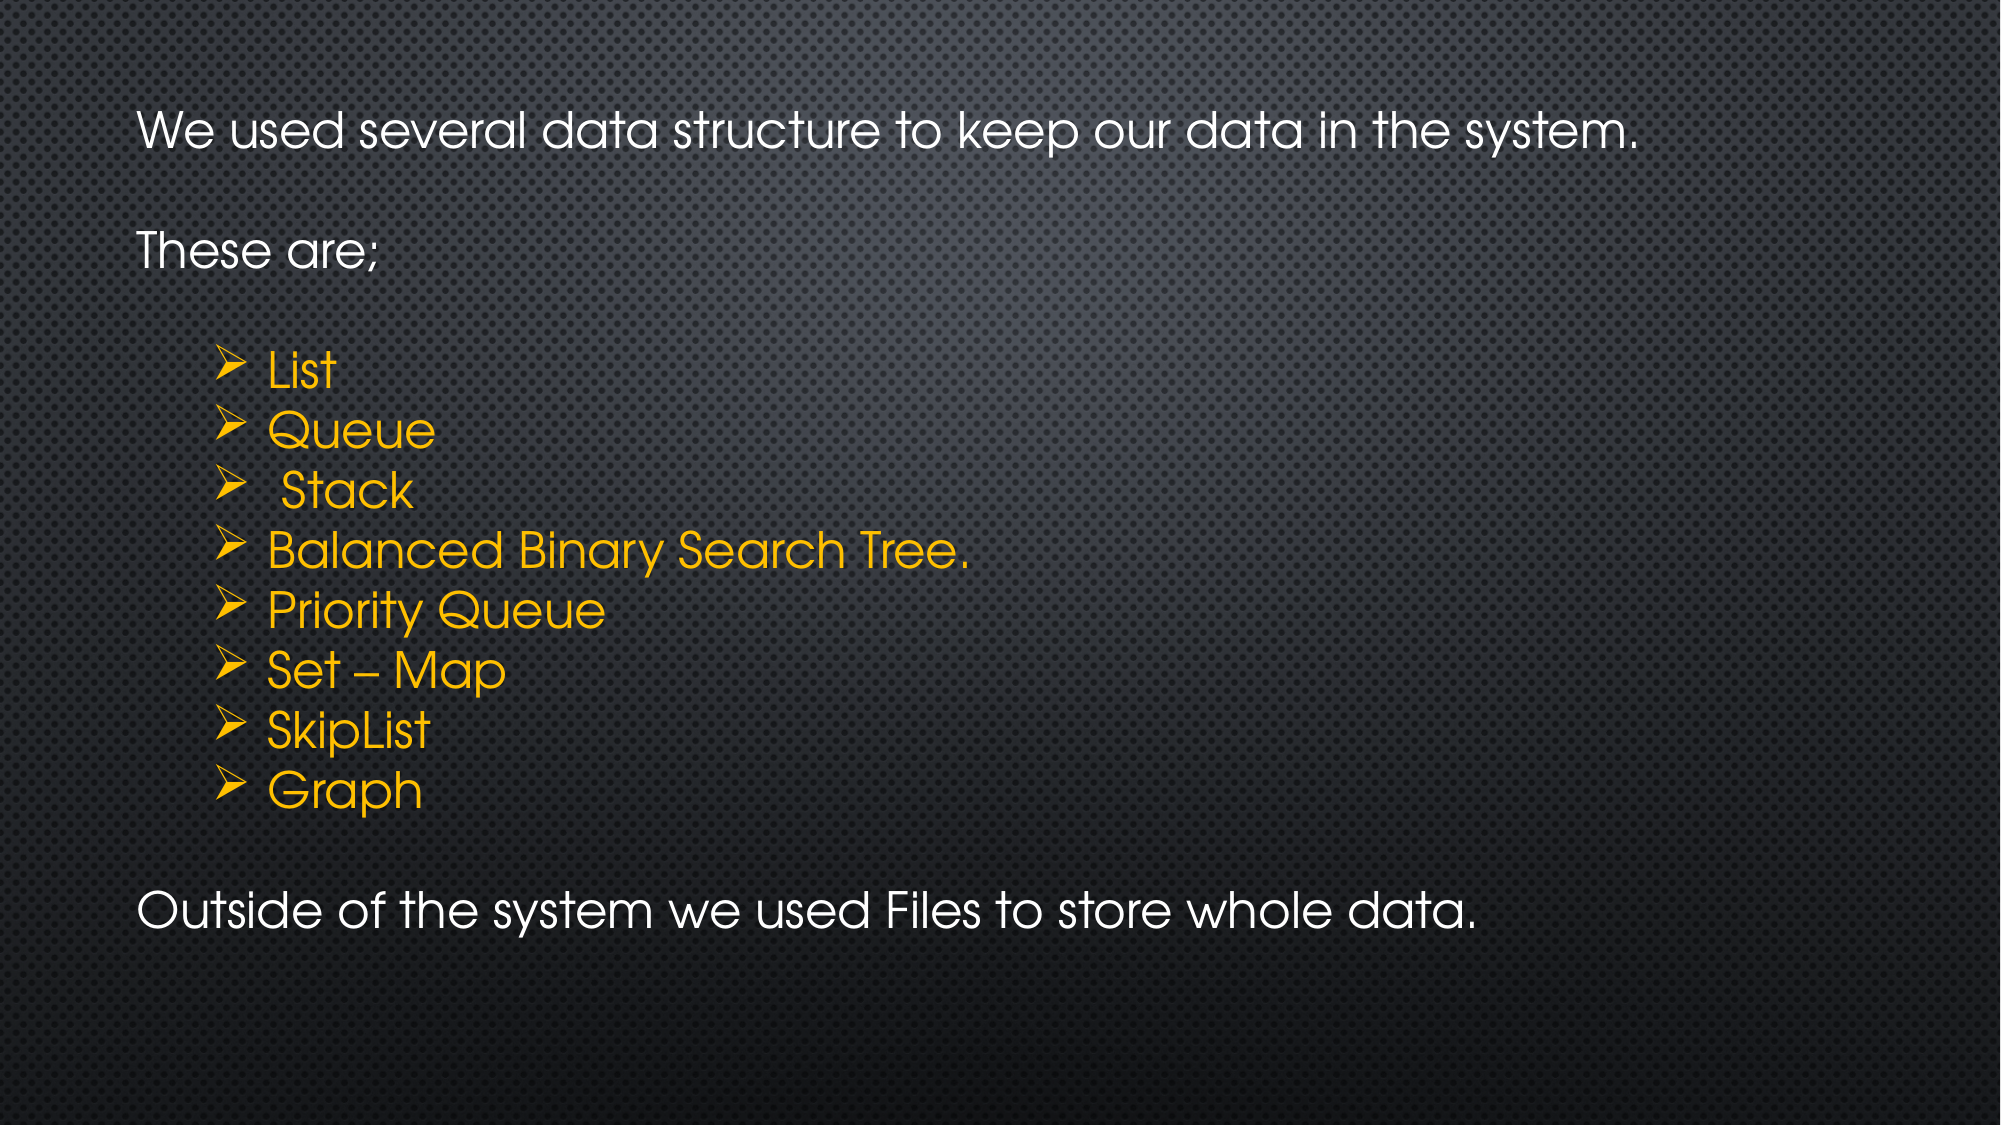

We used several data structure to keep our data in the system.

These are;

List
Queue
 Stack
Balanced Binary Search Tree.
Priority Queue
Set – Map
SkipList
Graph

Outside of the system we used Files to store whole data.